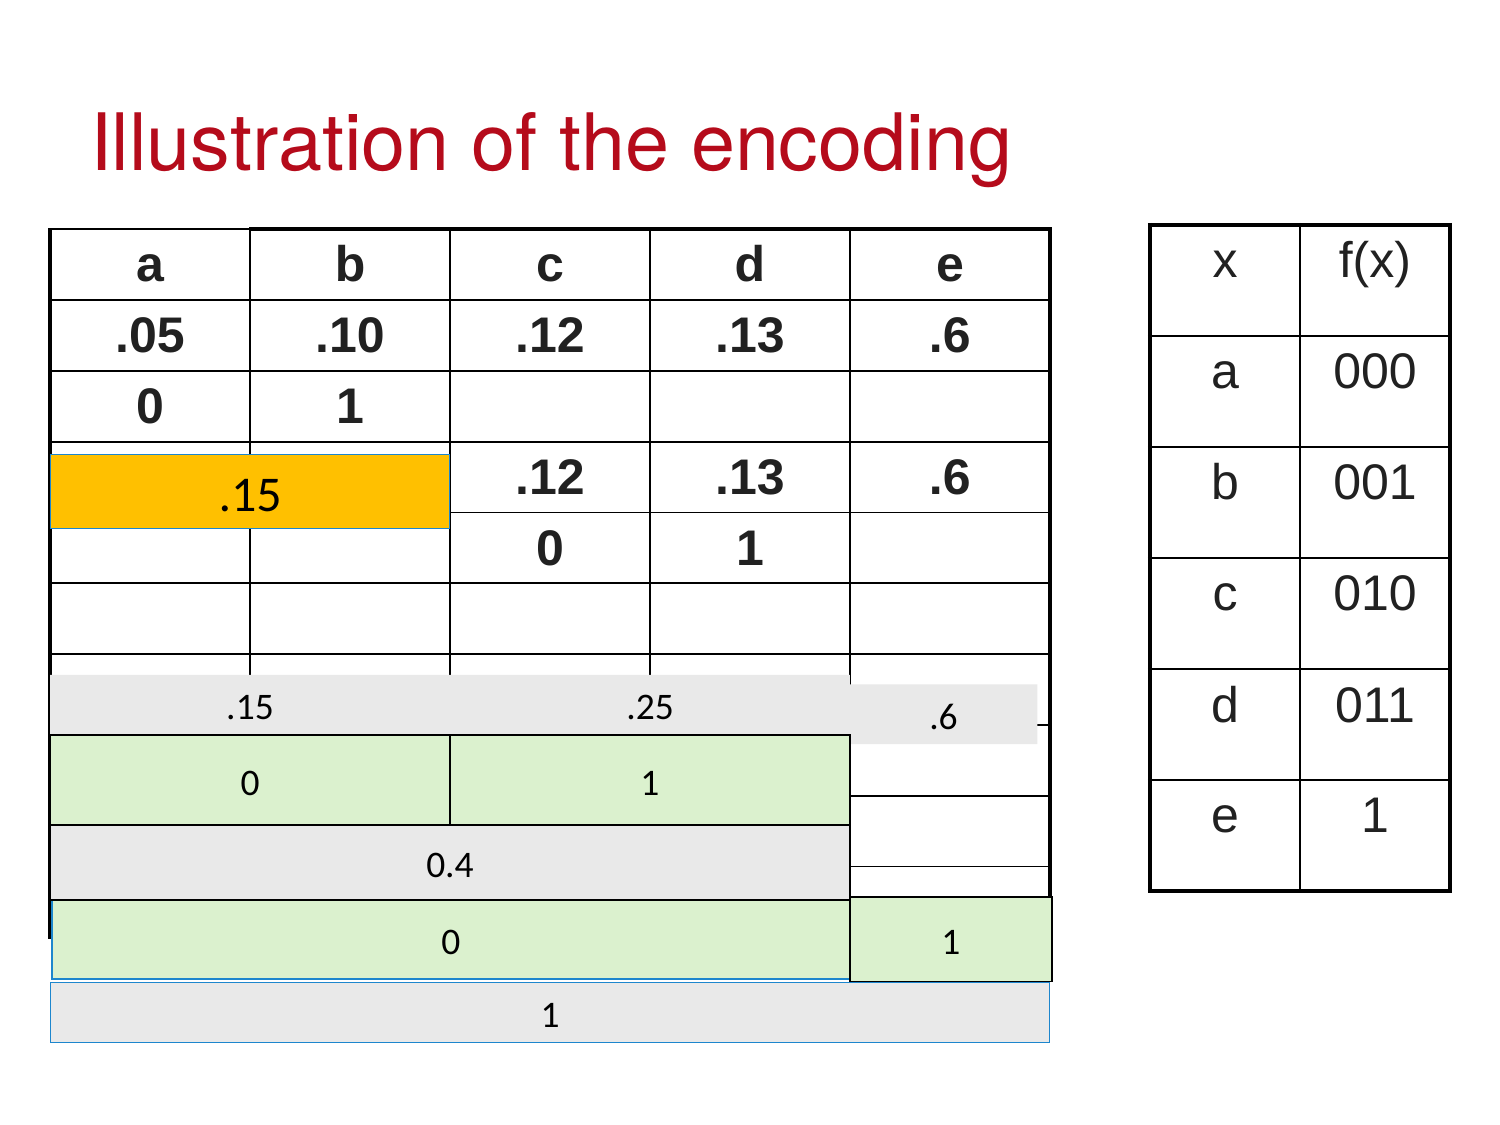

# Illustration of the encoding
| x | f(x) |
| --- | --- |
| a | 000 |
| b | 001 |
| c | 010 |
| d | 011 |
| e | 1 |
| a | b | c | d | e |
| --- | --- | --- | --- | --- |
| .05 | .10 | .12 | .13 | .6 |
| 0 | 1 |  |  |  |
|  |  | .12 | .13 | .6 |
|  |  | 0 | 1 |  |
|  |  |  |  |  |
|  |  |  |  |  |
|  |  |  |  |  |
|  |  |  |  |  |
|  |  |  |  |  |
.15
.15
.25
.6
0
1
0.4
1
0
1